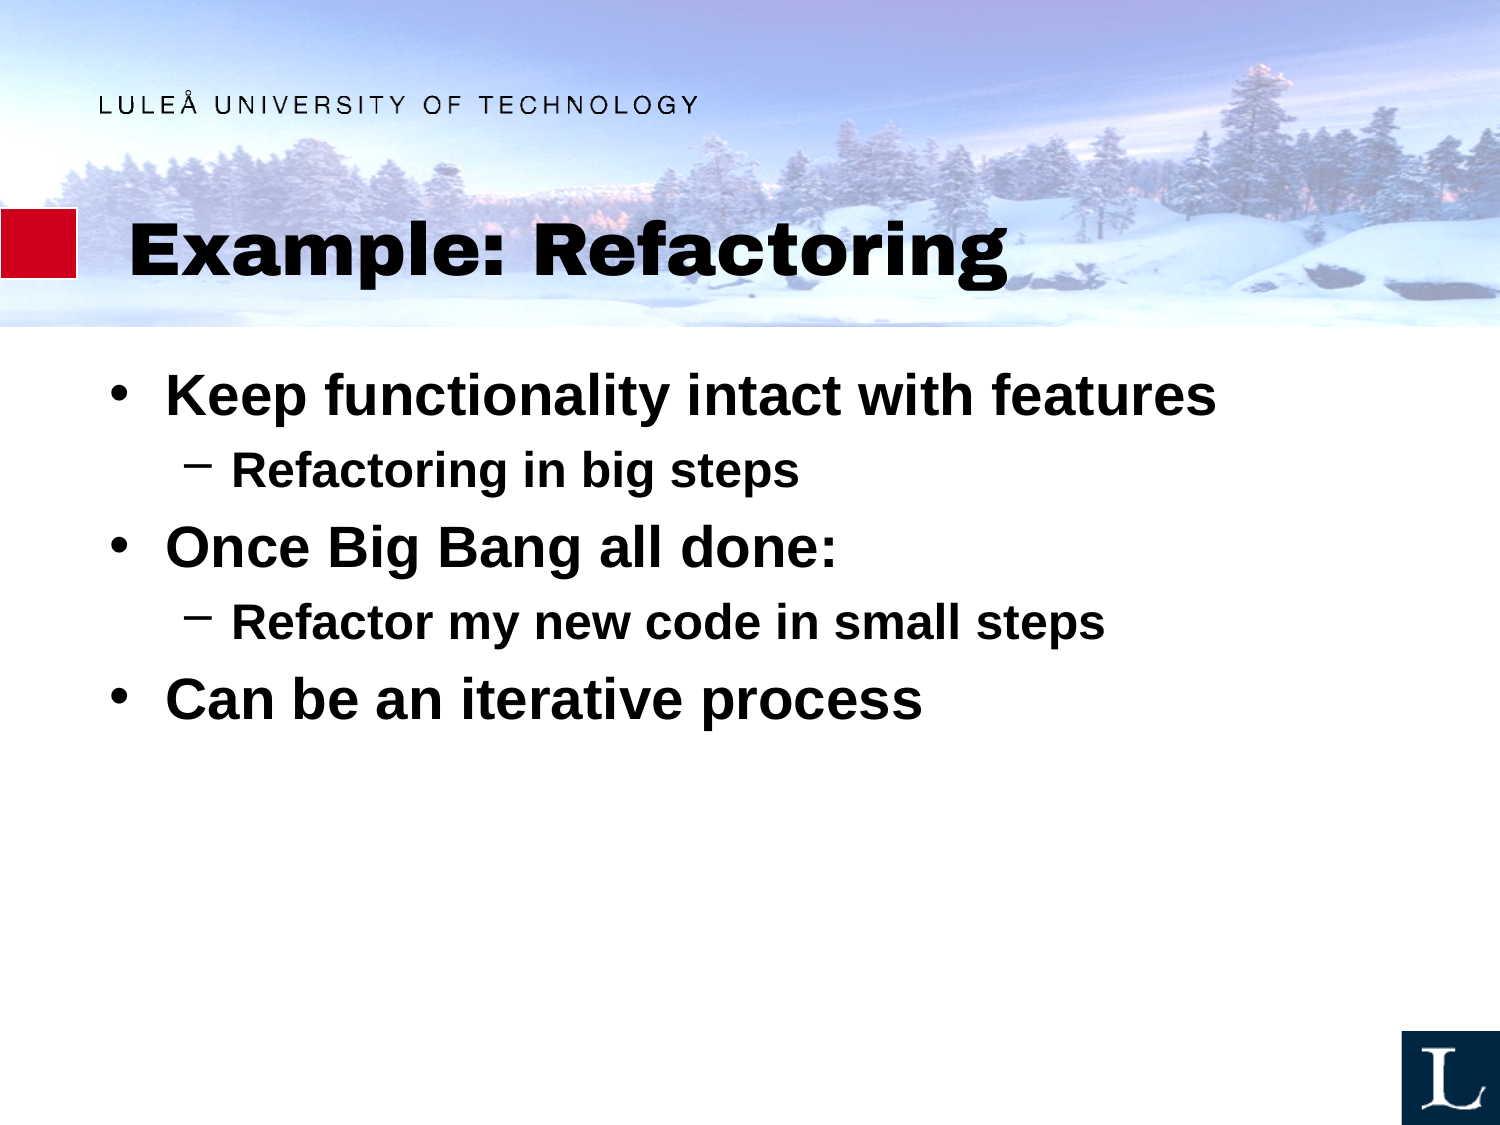

# Example: Refactoring
Keep functionality intact with features
Refactoring in big steps
Once Big Bang all done:
Refactor my new code in small steps
Can be an iterative process